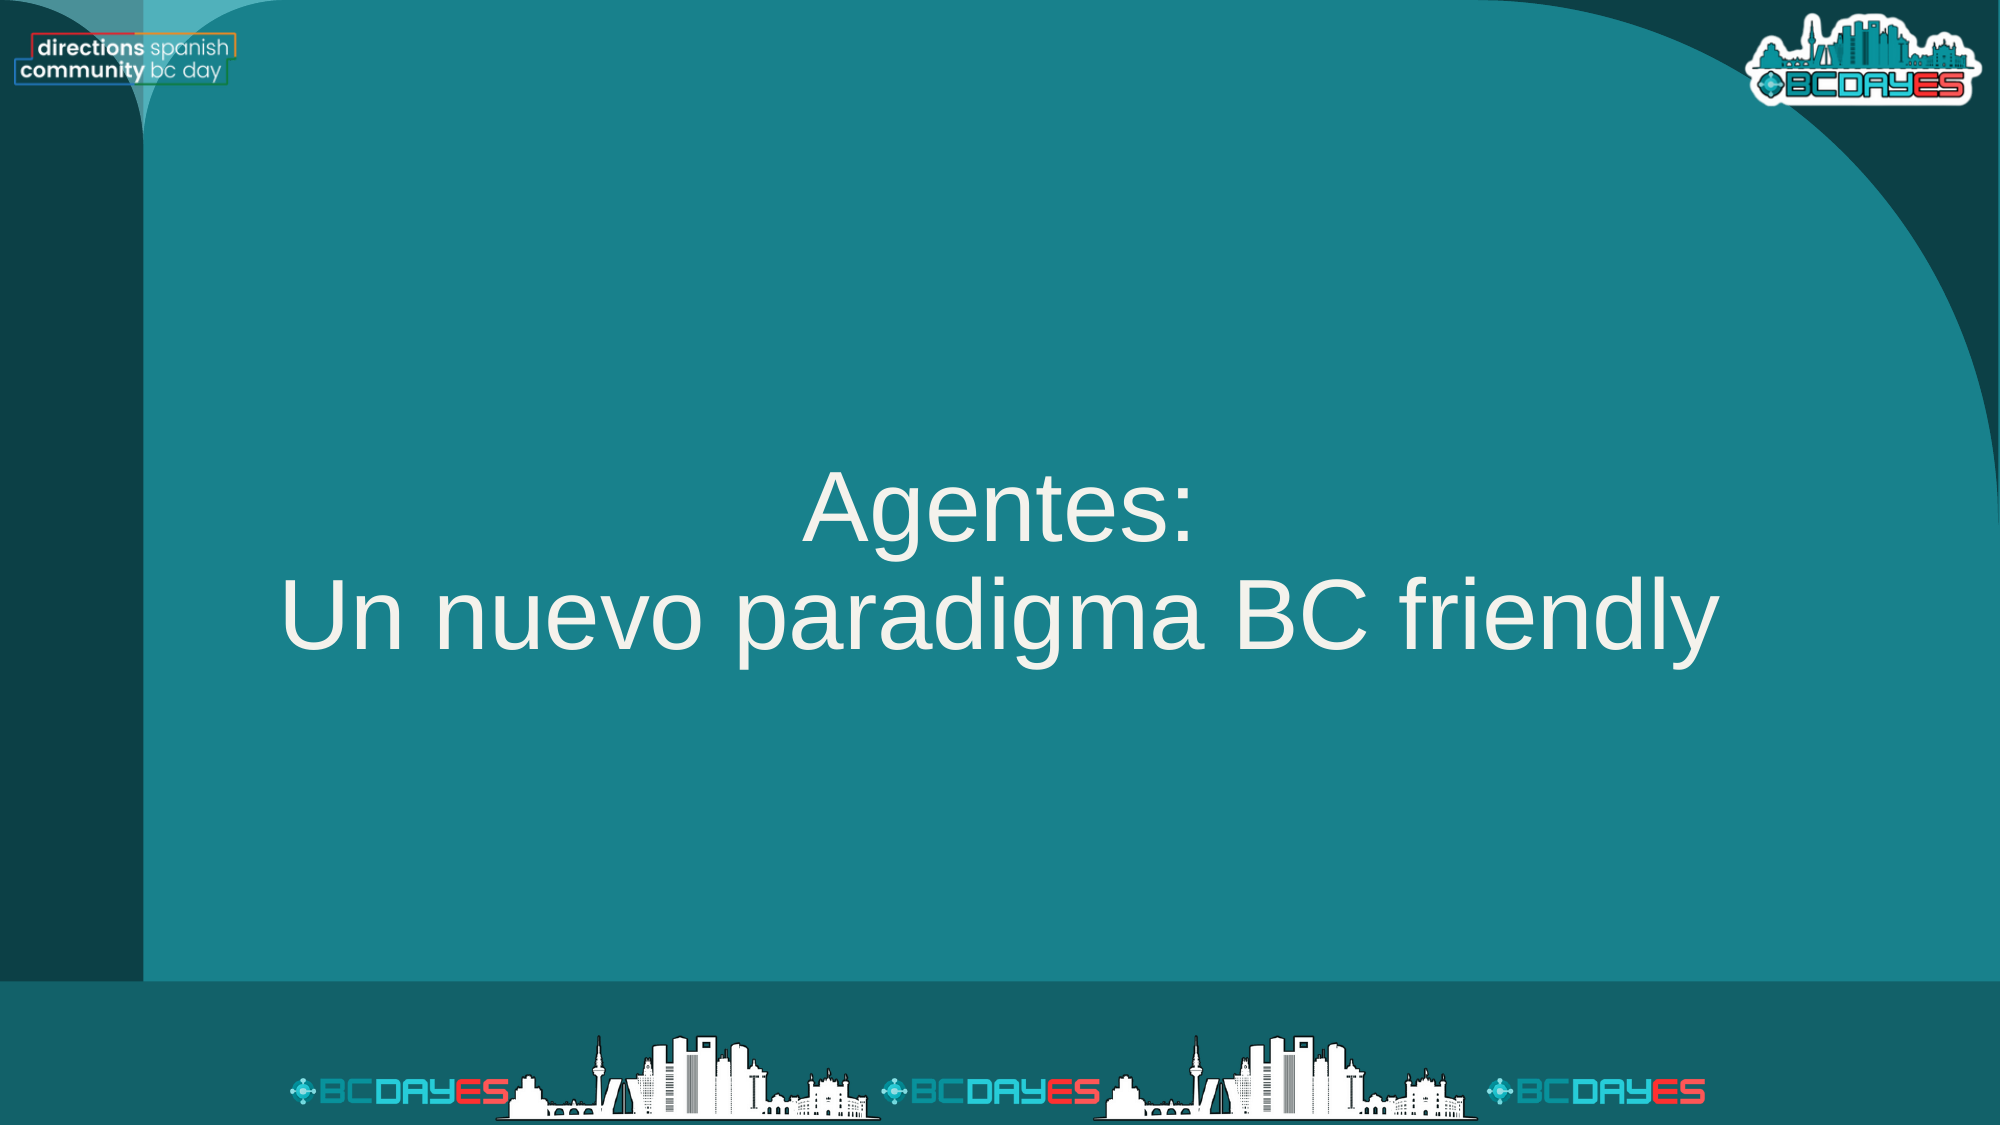

# Agentes: Un nuevo paradigma BC friendly
2